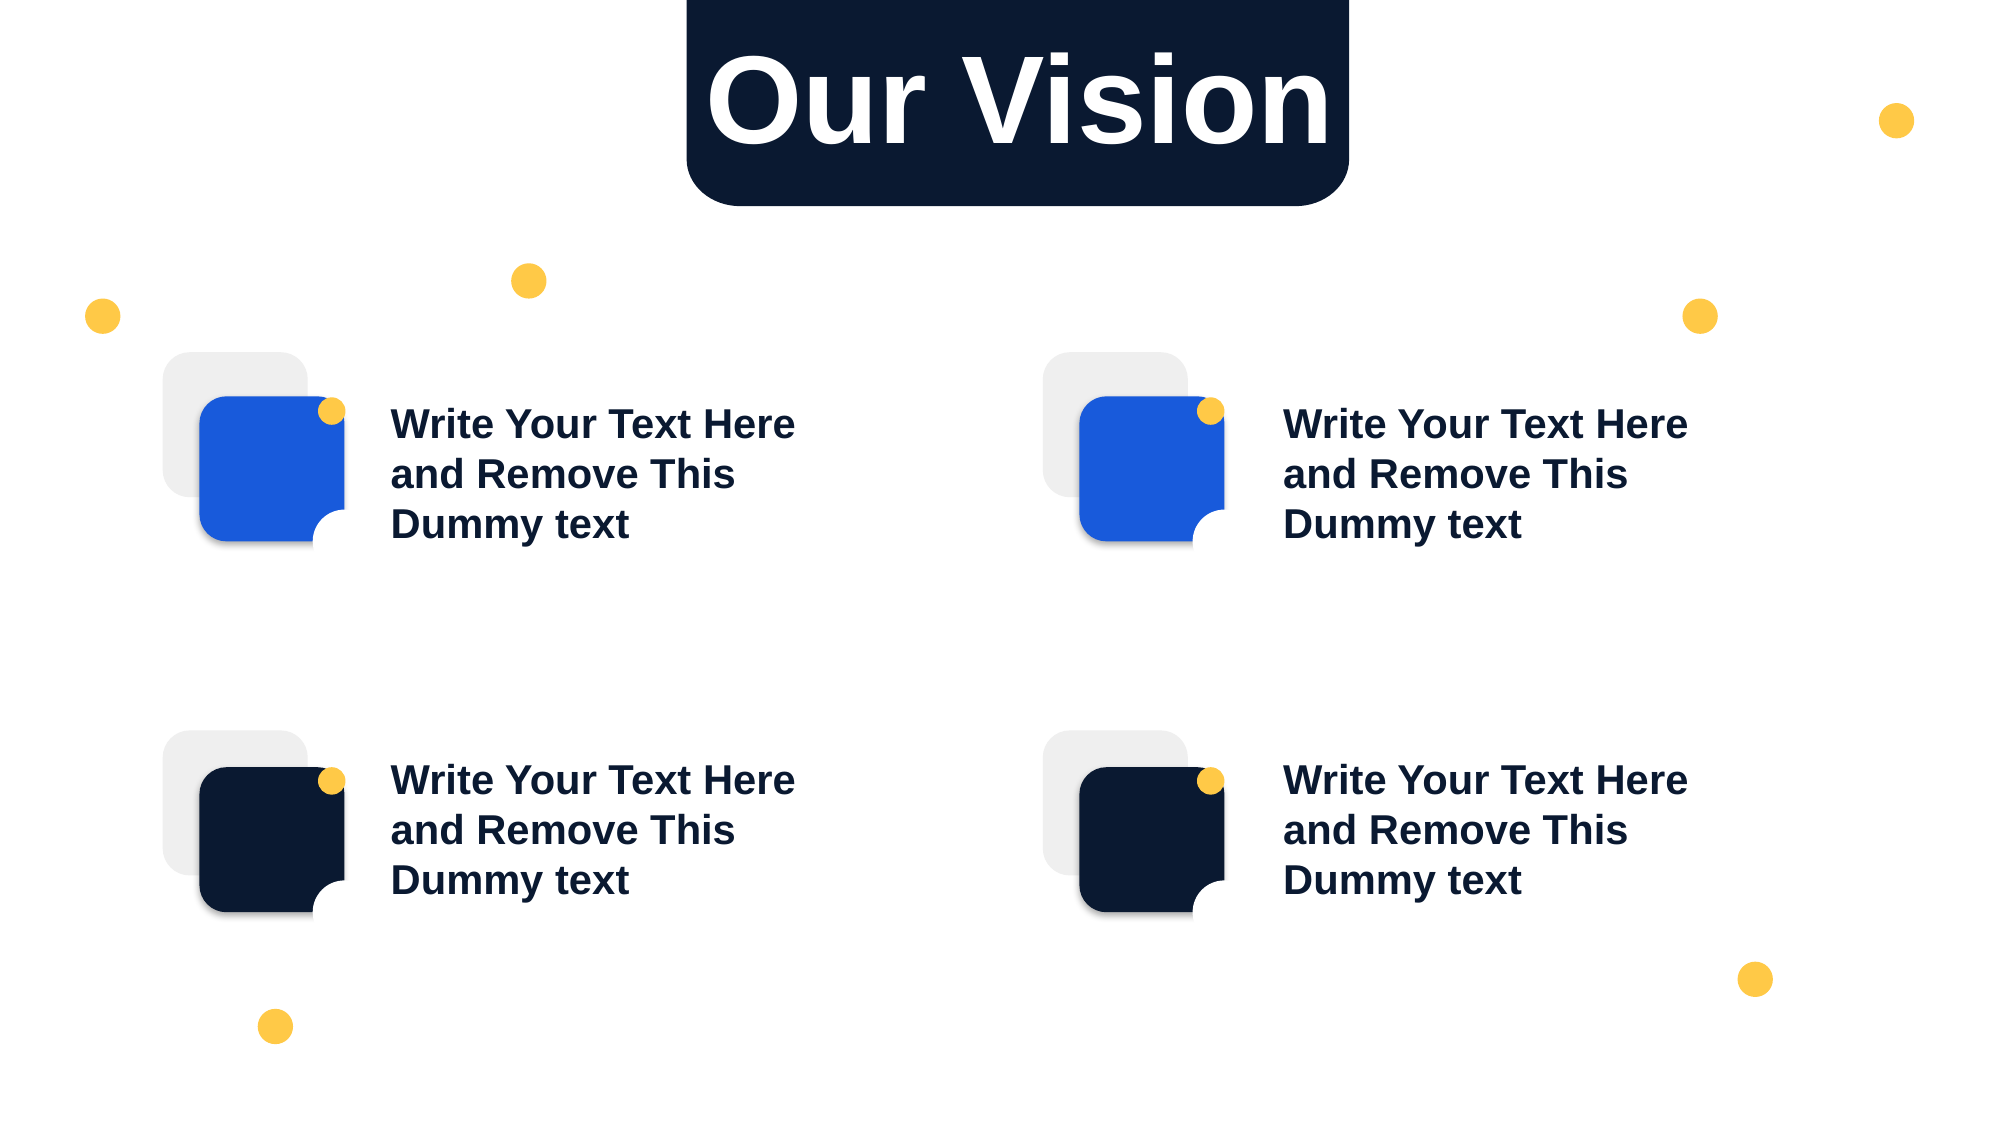

Our Vision

Write Your Text Here and Remove This Dummy text
Write Your Text Here and Remove This Dummy text

Write Your Text Here and Remove This Dummy text
Write Your Text Here and Remove This Dummy text